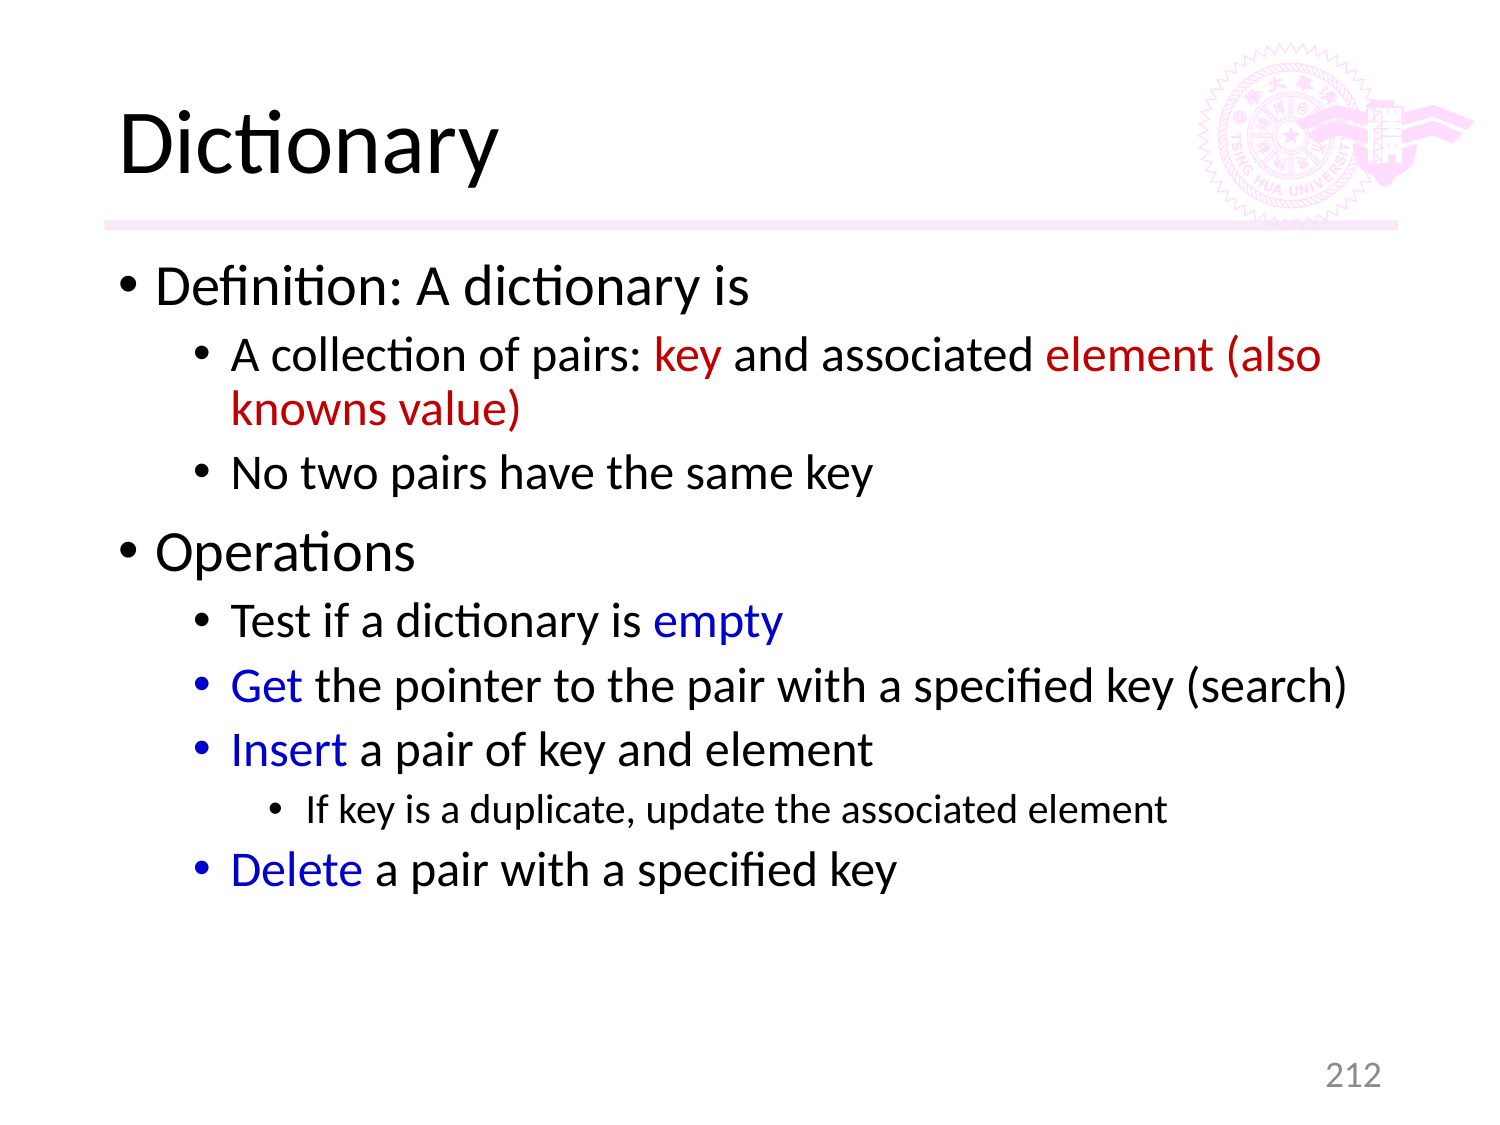

# Dictionary
Definition: A dictionary is
A collection of pairs: key and associated element (also knowns value)
No two pairs have the same key
Operations
Test if a dictionary is empty
Get the pointer to the pair with a specified key (search)
Insert a pair of key and element
If key is a duplicate, update the associated element
Delete a pair with a specified key

212